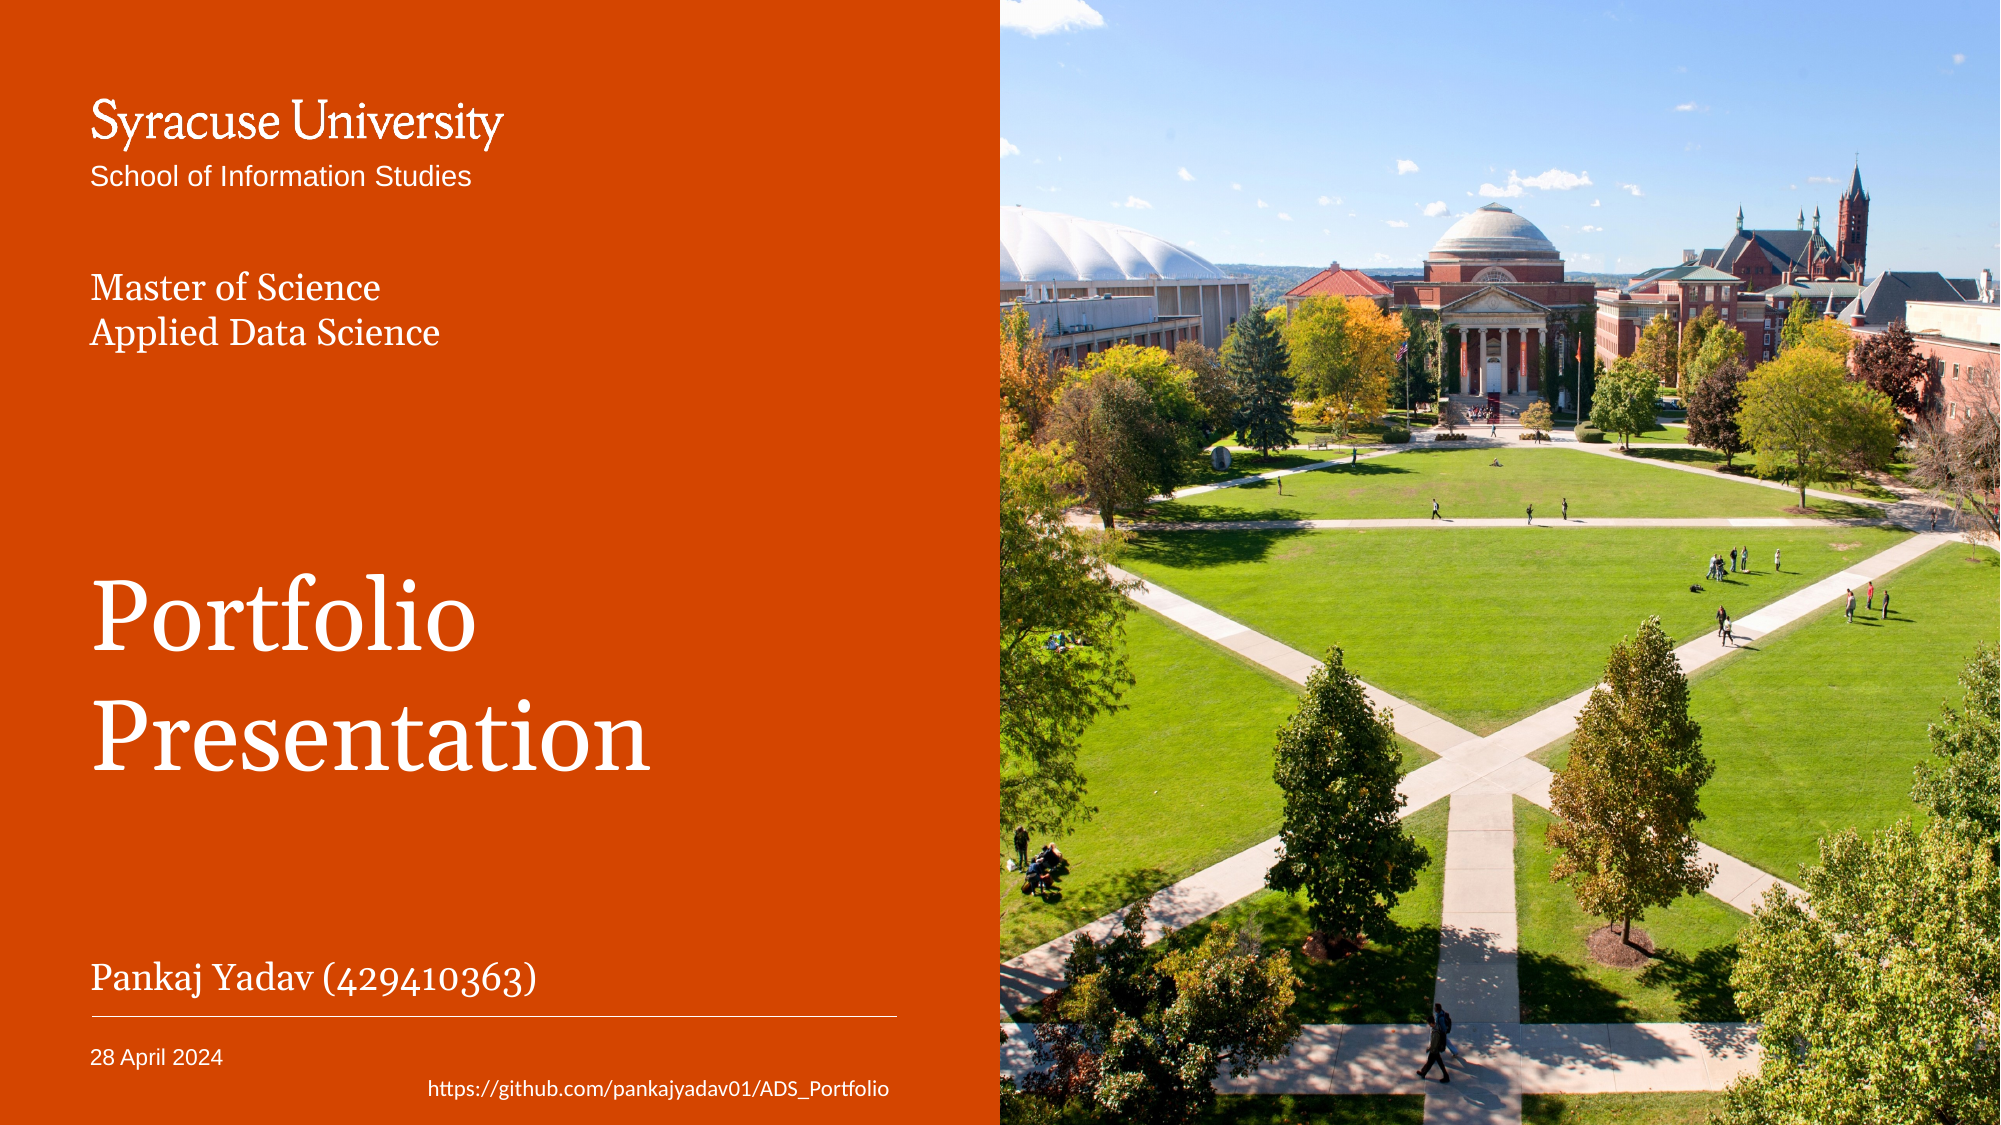

School of Information Studies

Master of Science
Applied Data Science
# Portfolio Presentation
Pankaj Yadav (429410363)
28 April 2024
https://github.com/pankajyadav01/ADS_Portfolio